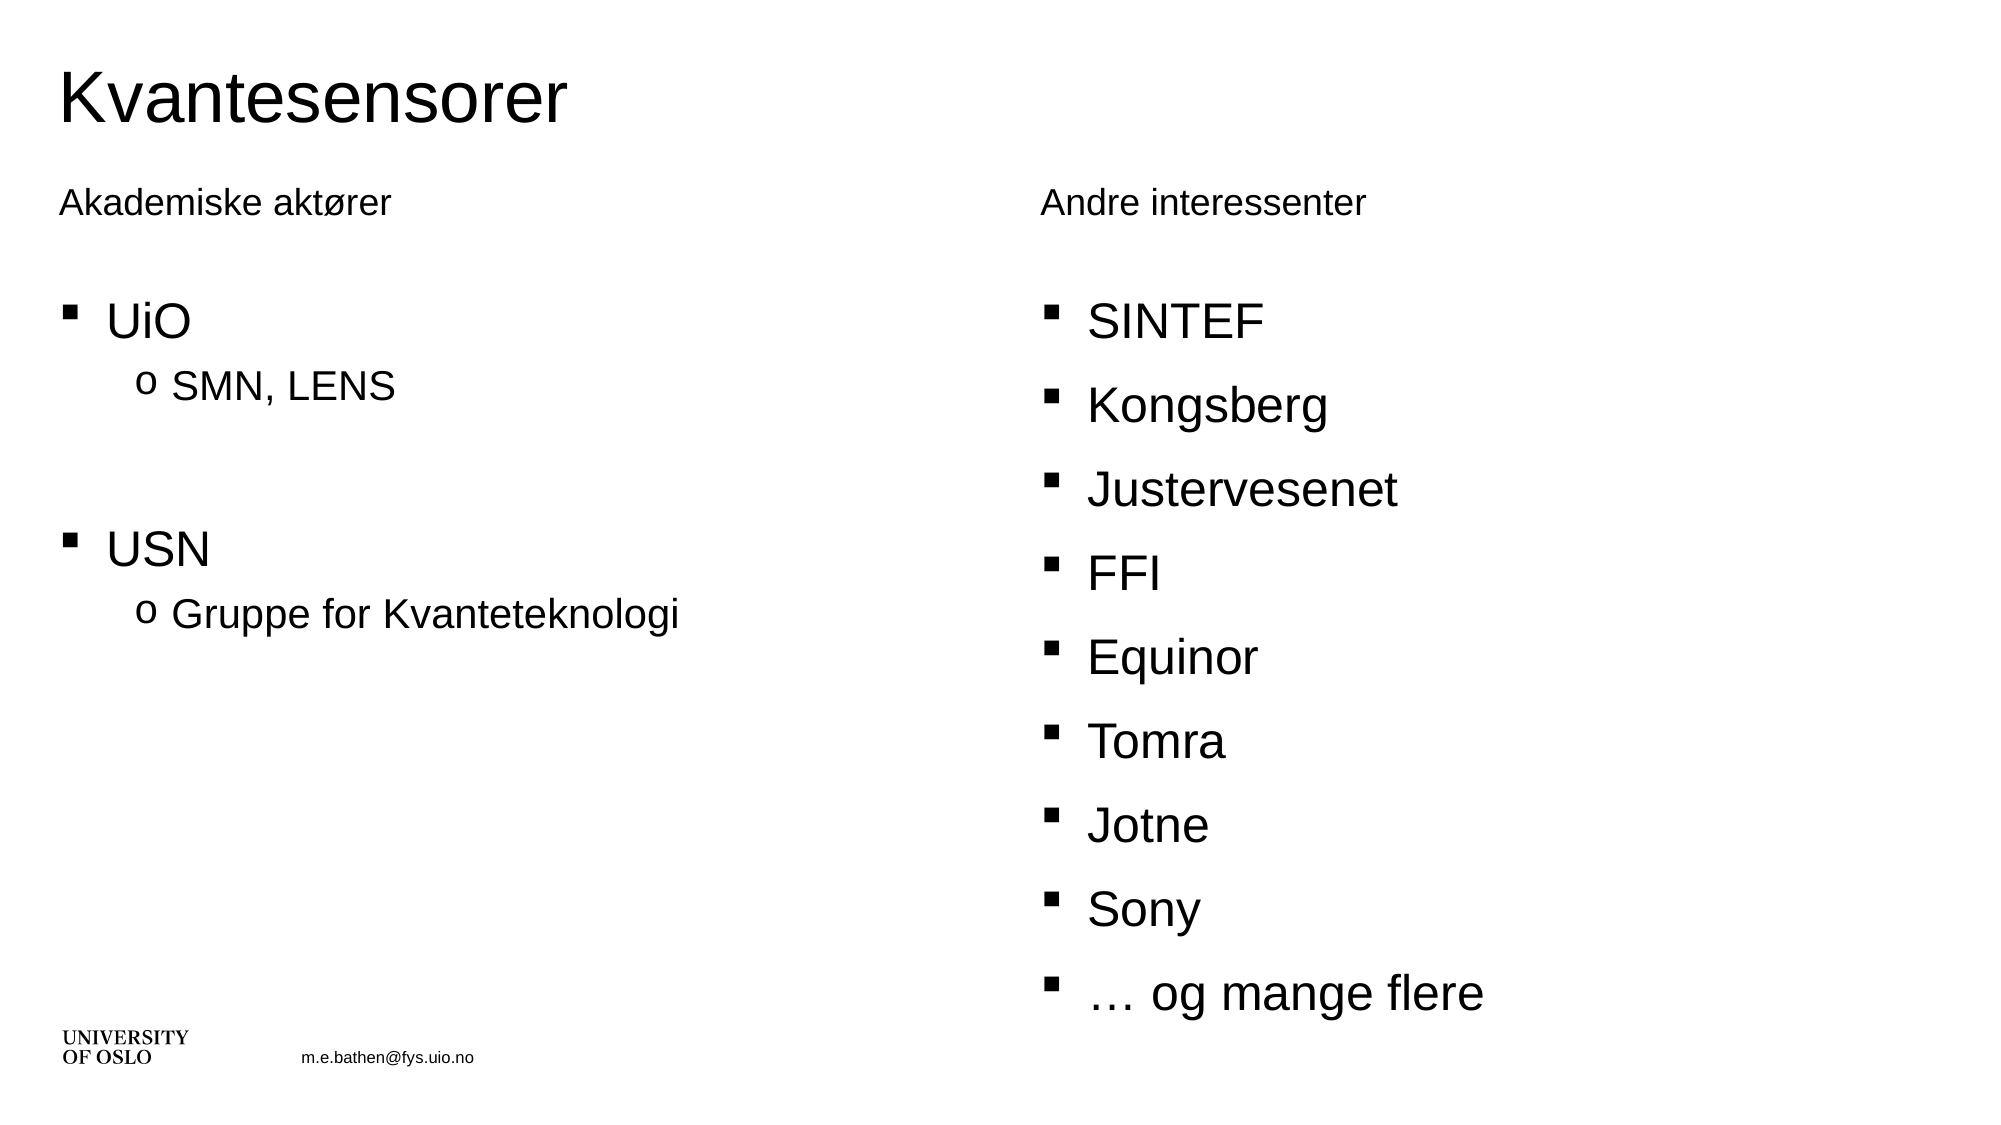

# Kvantesensorer
Akademiske aktører
Andre interessenter
UiO
SMN, LENS

USN
Gruppe for Kvanteteknologi

SINTEF
Kongsberg
Justervesenet
FFI
Equinor
Tomra
Jotne
Sony
… og mange flere
m.e.bathen@fys.uio.no